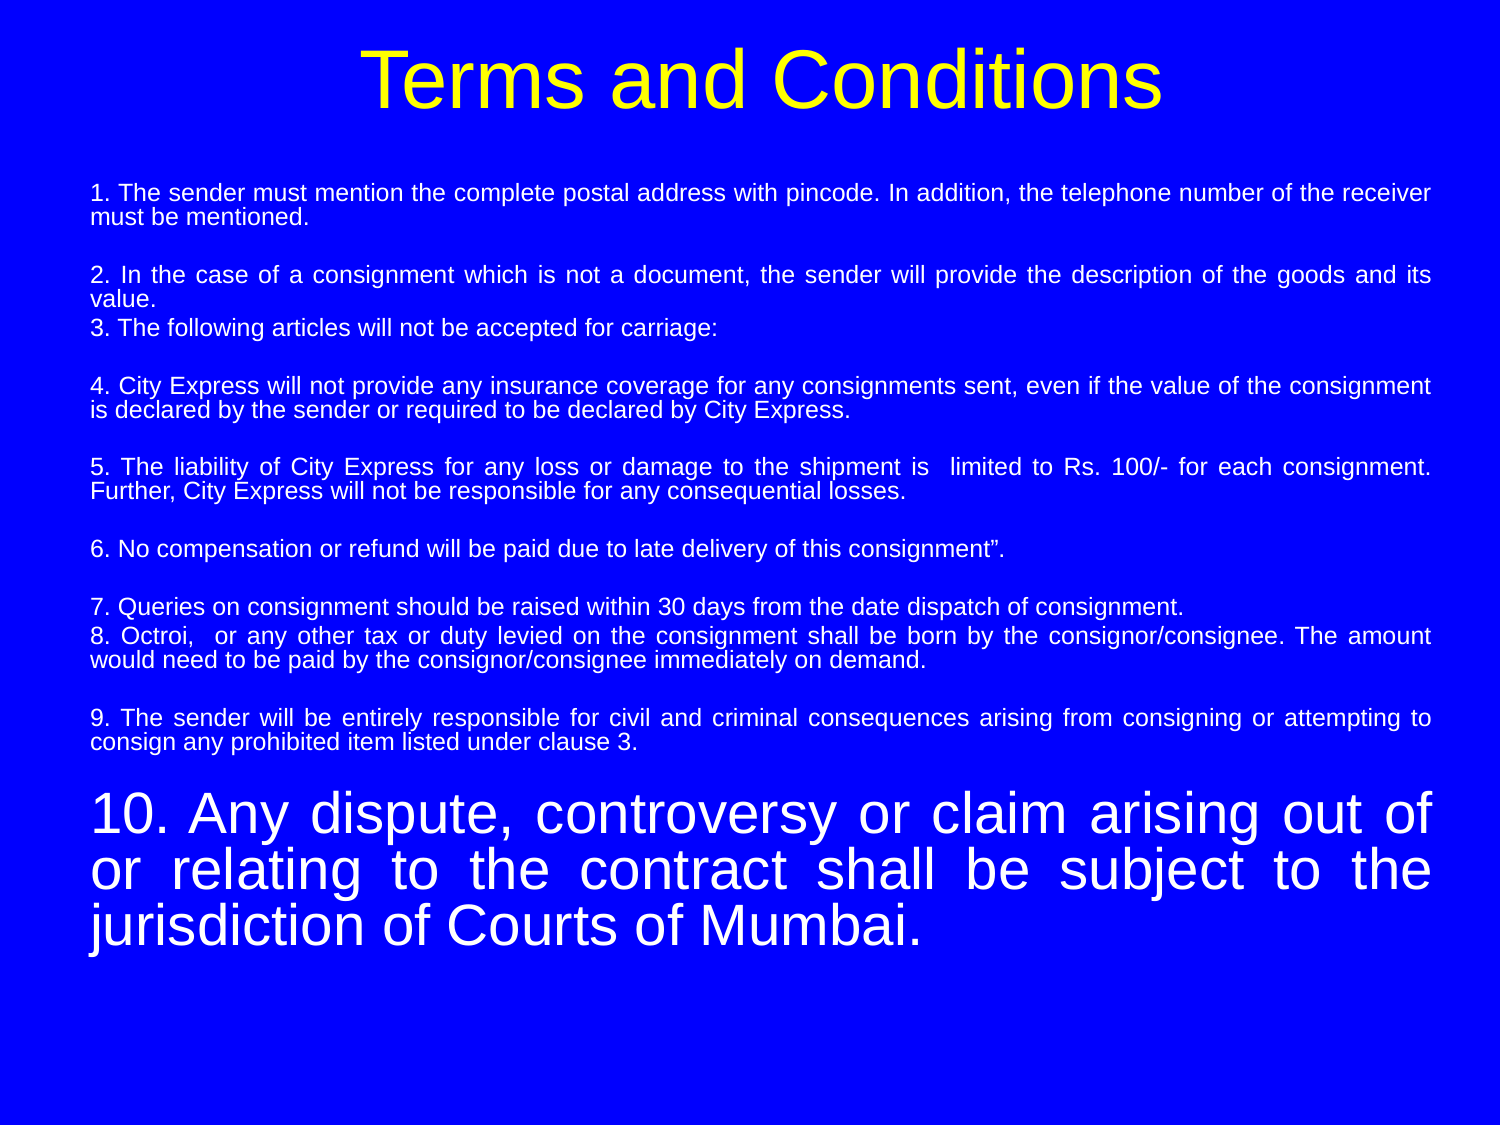

# Terms and Conditions
1. The sender must mention the complete postal address with pincode. In addition, the telephone number of the receiver must be mentioned.

2. In the case of a consignment which is not a document, the sender will provide the description of the goods and its value.
3. The following articles will not be accepted for carriage:

4. City Express will not provide any insurance coverage for any consignments sent, even if the value of the consignment is declared by the sender or required to be declared by City Express.

5. The liability of City Express for any loss or damage to the shipment is  limited to Rs. 100/- for each consignment. Further, City Express will not be responsible for any consequential losses.

6. No compensation or refund will be paid due to late delivery of this consignment”.

7. Queries on consignment should be raised within 30 days from the date dispatch of consignment.
8. Octroi,  or any other tax or duty levied on the consignment shall be born by the consignor/consignee. The amount would need to be paid by the consignor/consignee immediately on demand.

9. The sender will be entirely responsible for civil and criminal consequences arising from consigning or attempting to consign any prohibited item listed under clause 3.

10. Any dispute, controversy or claim arising out of or relating to the contract shall be subject to the jurisdiction of Courts of Mumbai.